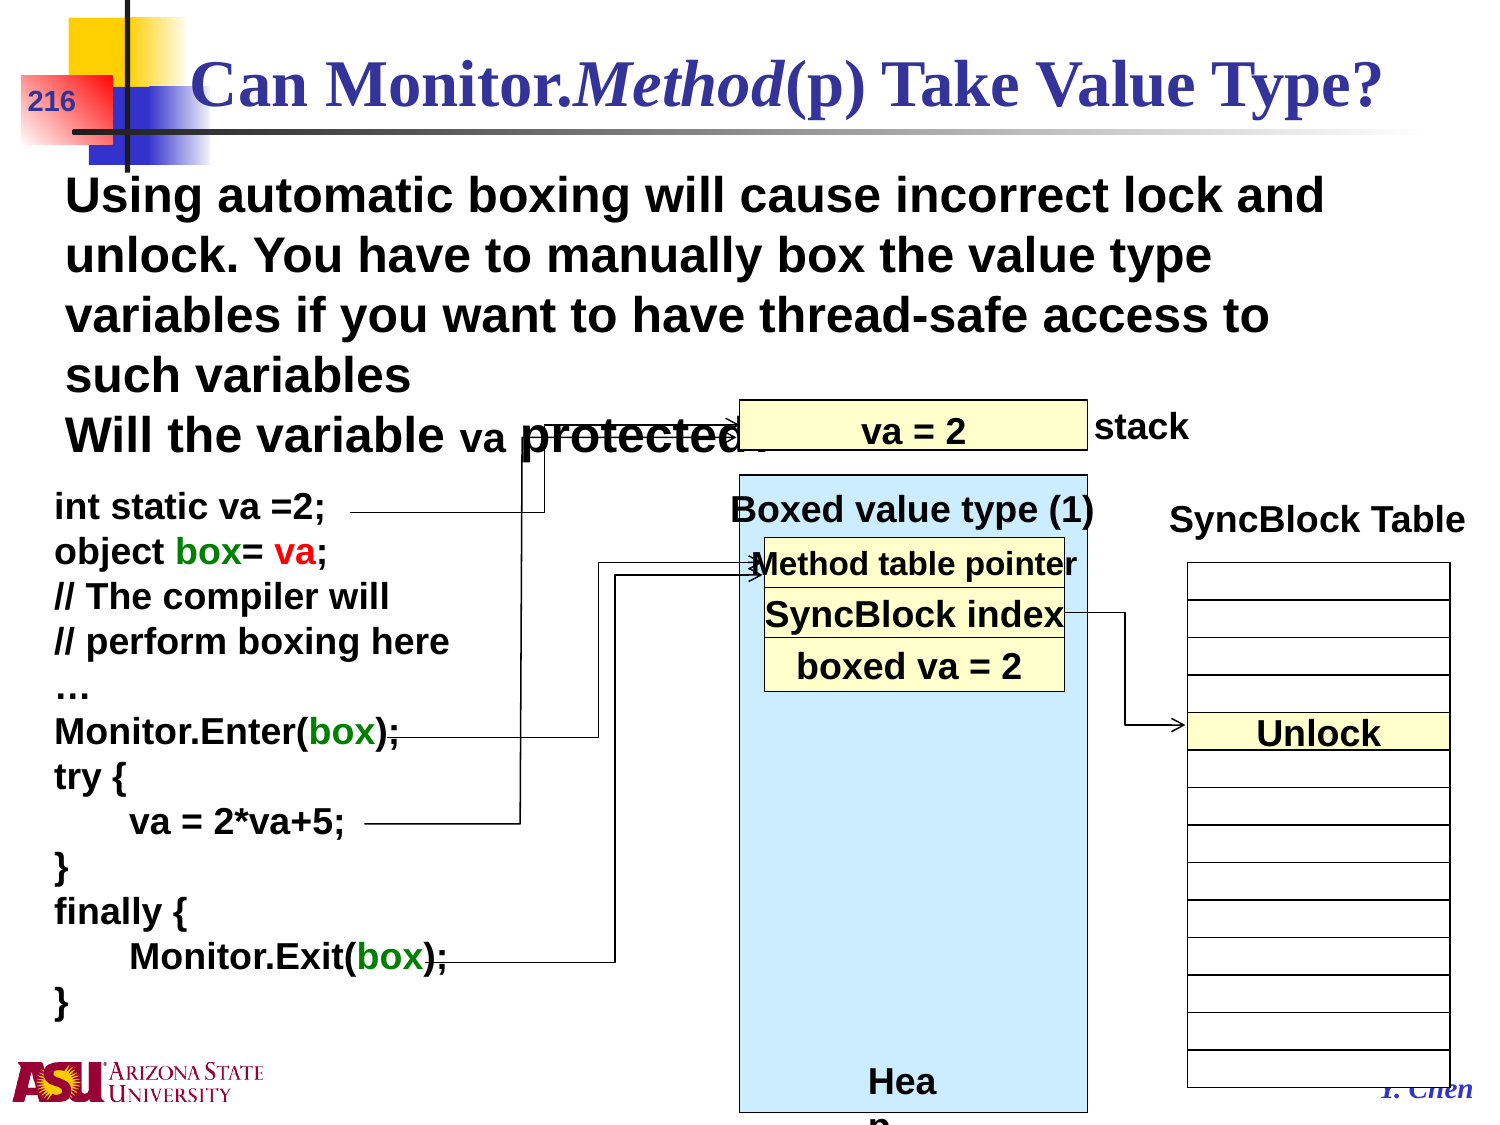

# Can Monitor.Method(p) Take Value Type?
216
Using automatic boxing will cause incorrect lock and unlock. You have to manually box the value type variables if you want to have thread-safe access to such variables
Will the variable va protected?
stack
va = 2

int static va =2;
object box= va;
// The compiler will
// perform boxing here
…
Monitor.Enter(box);
try {
	va = 2*va+5;
}
finally {
	Monitor.Exit(box);
}

Boxed value type (1)
Method table pointer

SyncBlock index
boxed va = 2
Lock

SyncBlock Table

Unlock

Heap